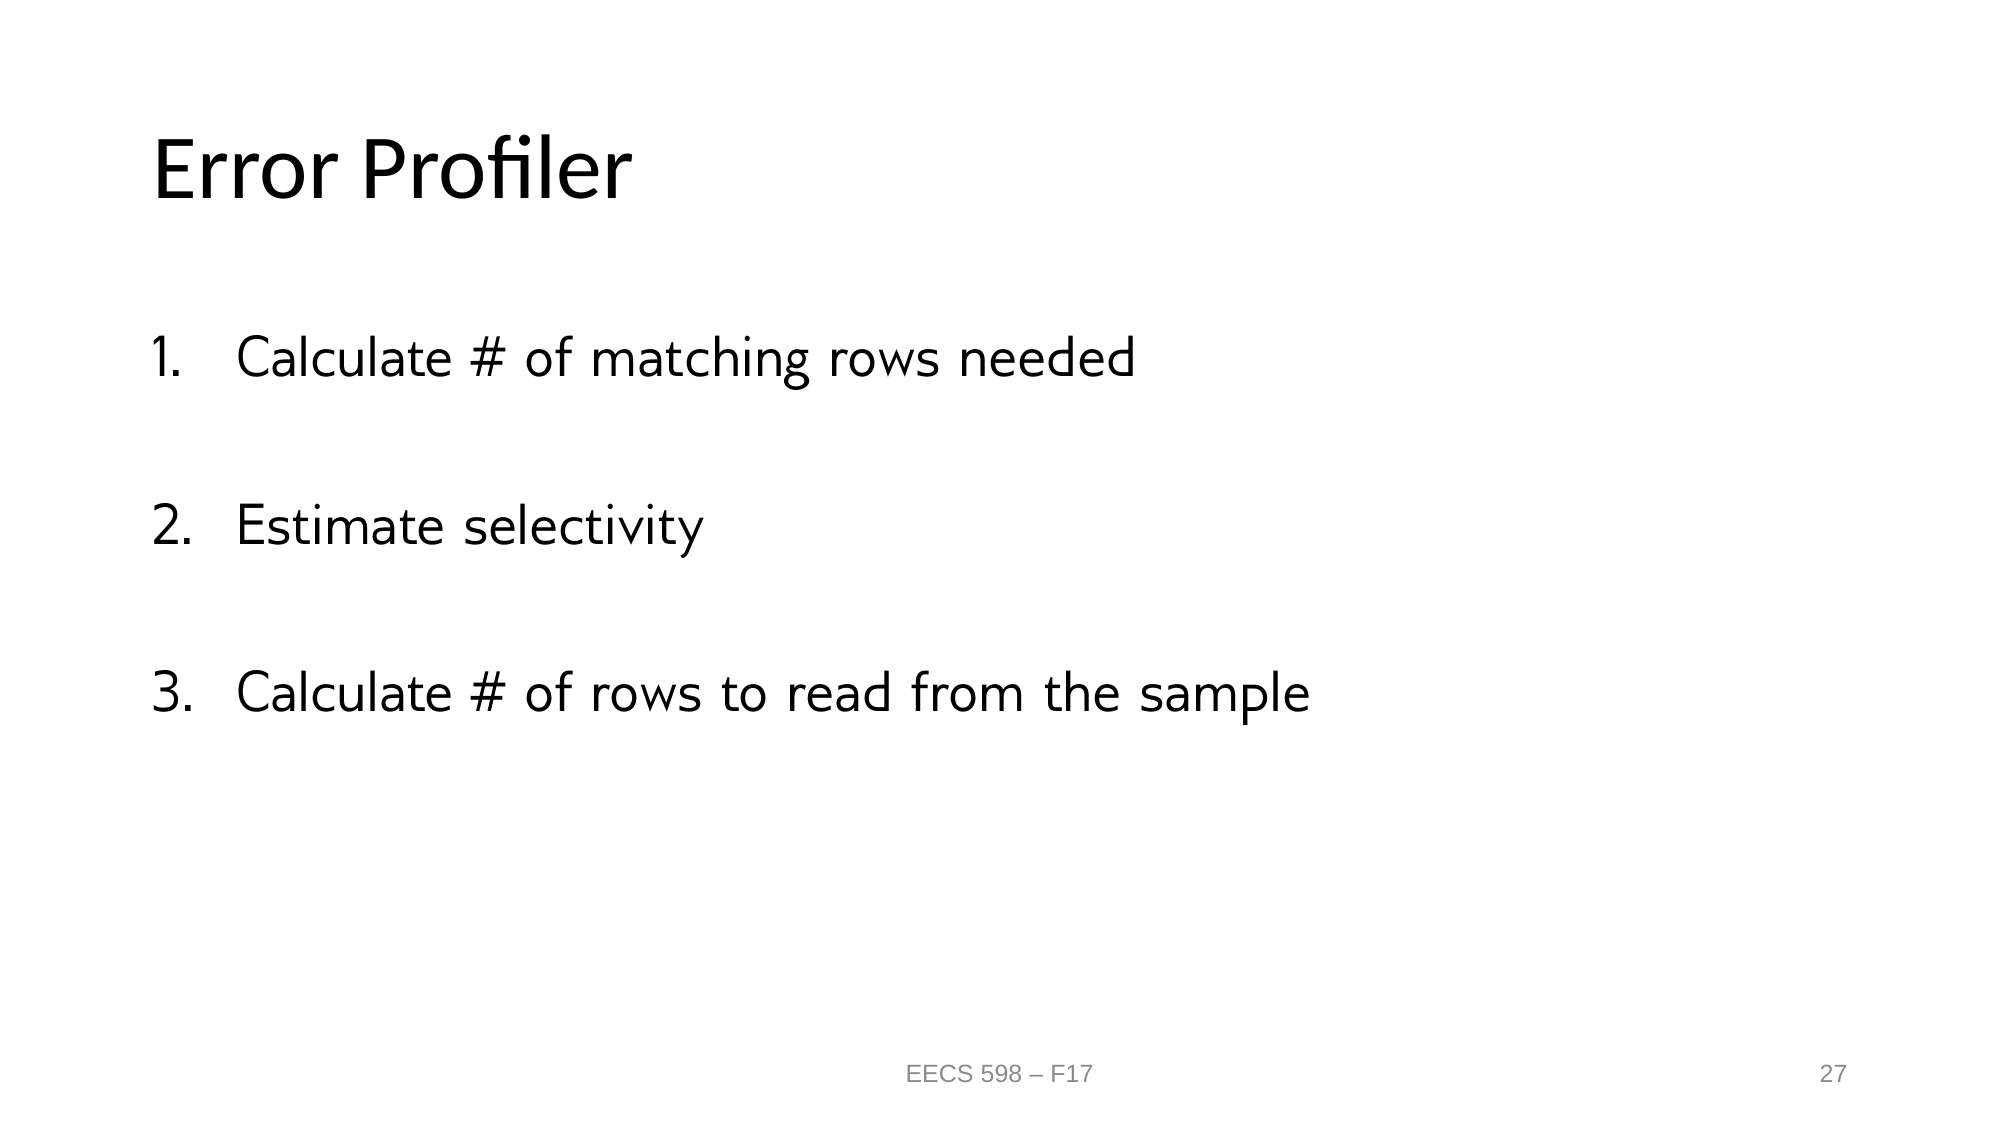

# Error Profiler
Calculate # of matching rows needed

Estimate selectivity

Calculate # of rows to read from the sample
EECS 598 – F17
27